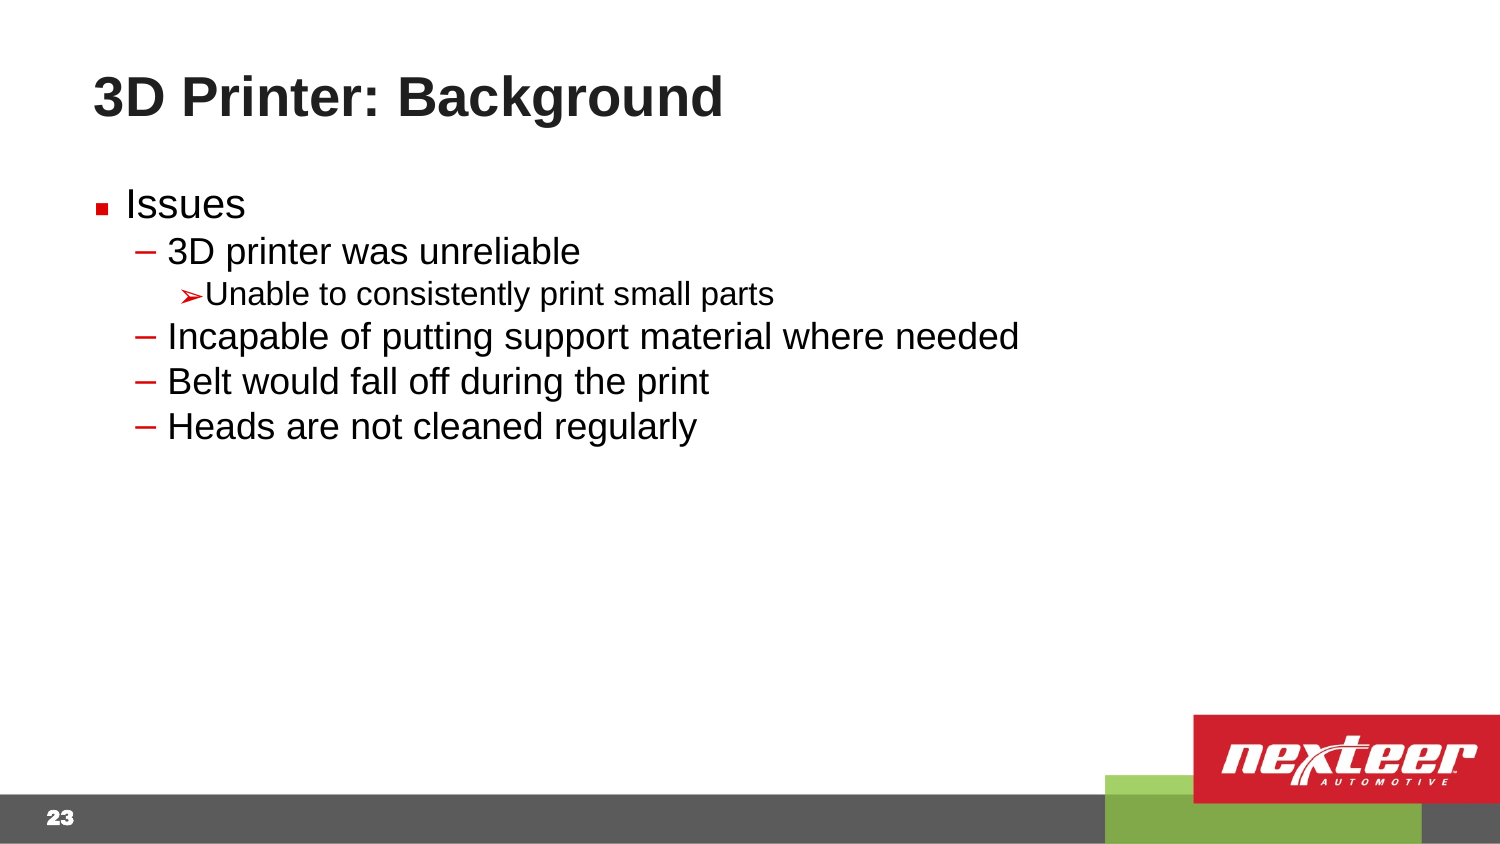

# 3D Printer: Background
Issues
3D printer was unreliable
Unable to consistently print small parts
Incapable of putting support material where needed
Belt would fall off during the print
Heads are not cleaned regularly